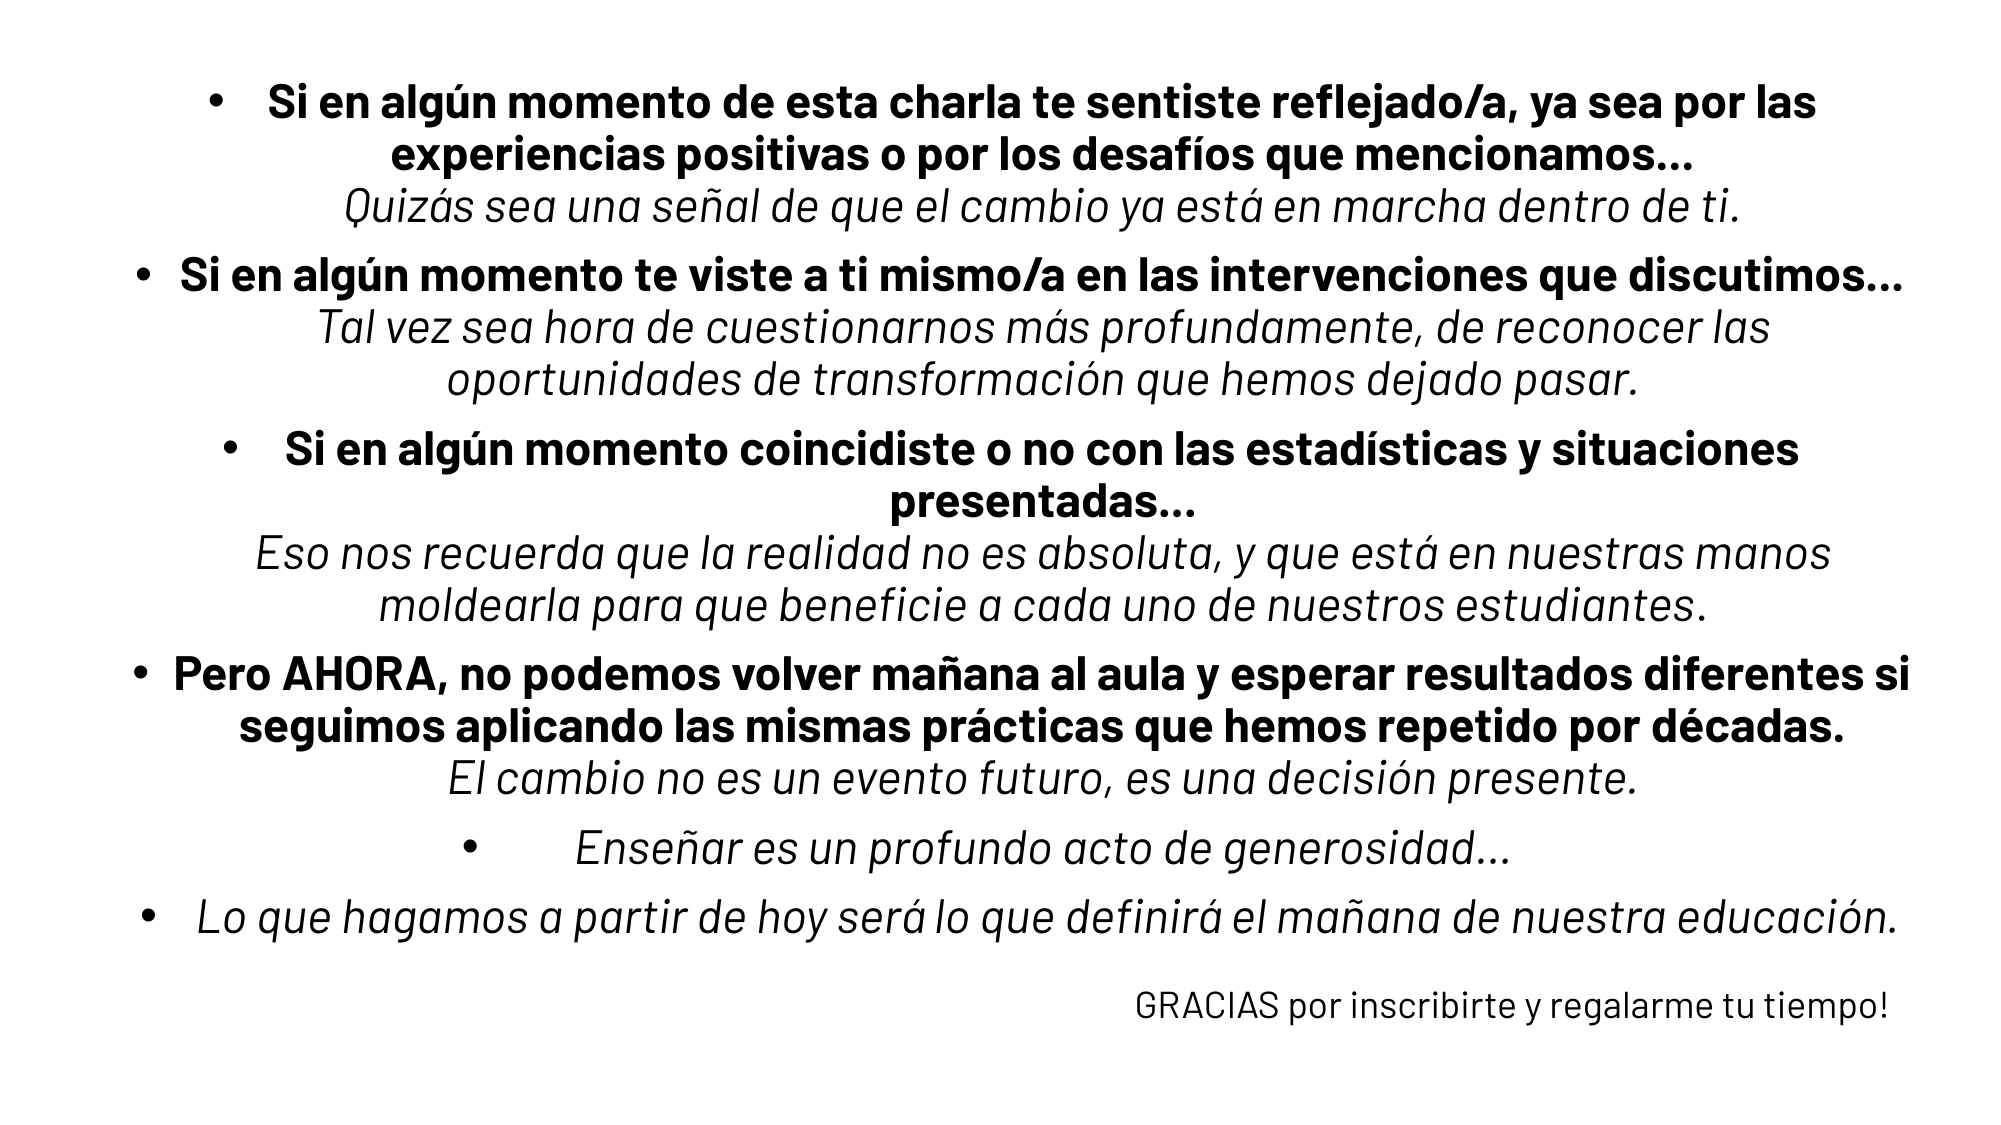

Si en algún momento de esta charla te sentiste reflejado/a, ya sea por las experiencias positivas o por los desafíos que mencionamos...
Quizás sea una señal de que el cambio ya está en marcha dentro de ti.
Si en algún momento te viste a ti mismo/a en las intervenciones que discutimos...
Tal vez sea hora de cuestionarnos más profundamente, de reconocer las oportunidades de transformación que hemos dejado pasar.
Si en algún momento coincidiste o no con las estadísticas y situaciones presentadas...
Eso nos recuerda que la realidad no es absoluta, y que está en nuestras manos moldearla para que beneficie a cada uno de nuestros estudiantes.
Pero AHORA, no podemos volver mañana al aula y esperar resultados diferentes si seguimos aplicando las mismas prácticas que hemos repetido por décadas.
El cambio no es un evento futuro, es una decisión presente.
Enseñar es un profundo acto de generosidad…
 Lo que hagamos a partir de hoy será lo que definirá el mañana de nuestra educación.
GRACIAS por inscribirte y regalarme tu tiempo!